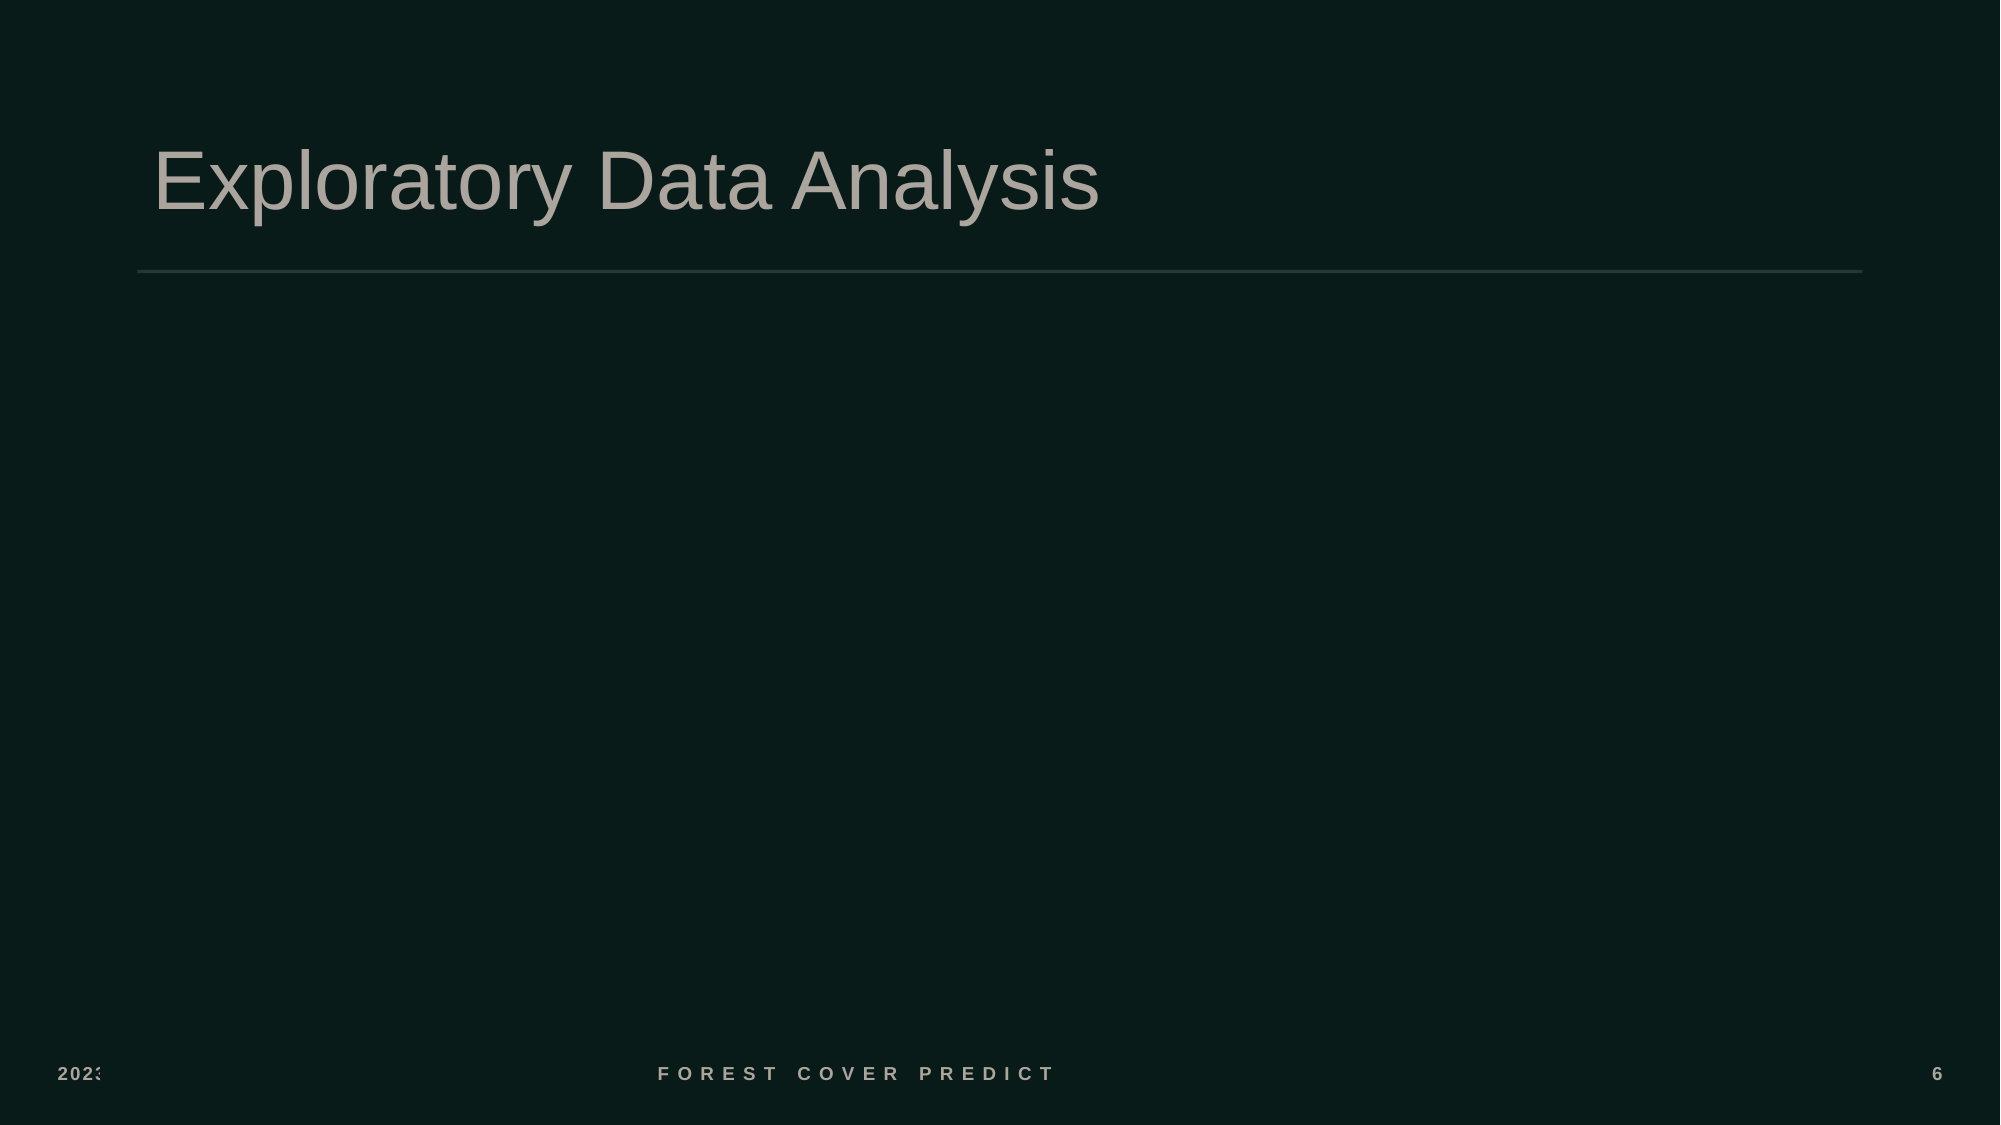

# Exploratory Data Analysis
2023
Forest Cover Prediction – ML Models
6